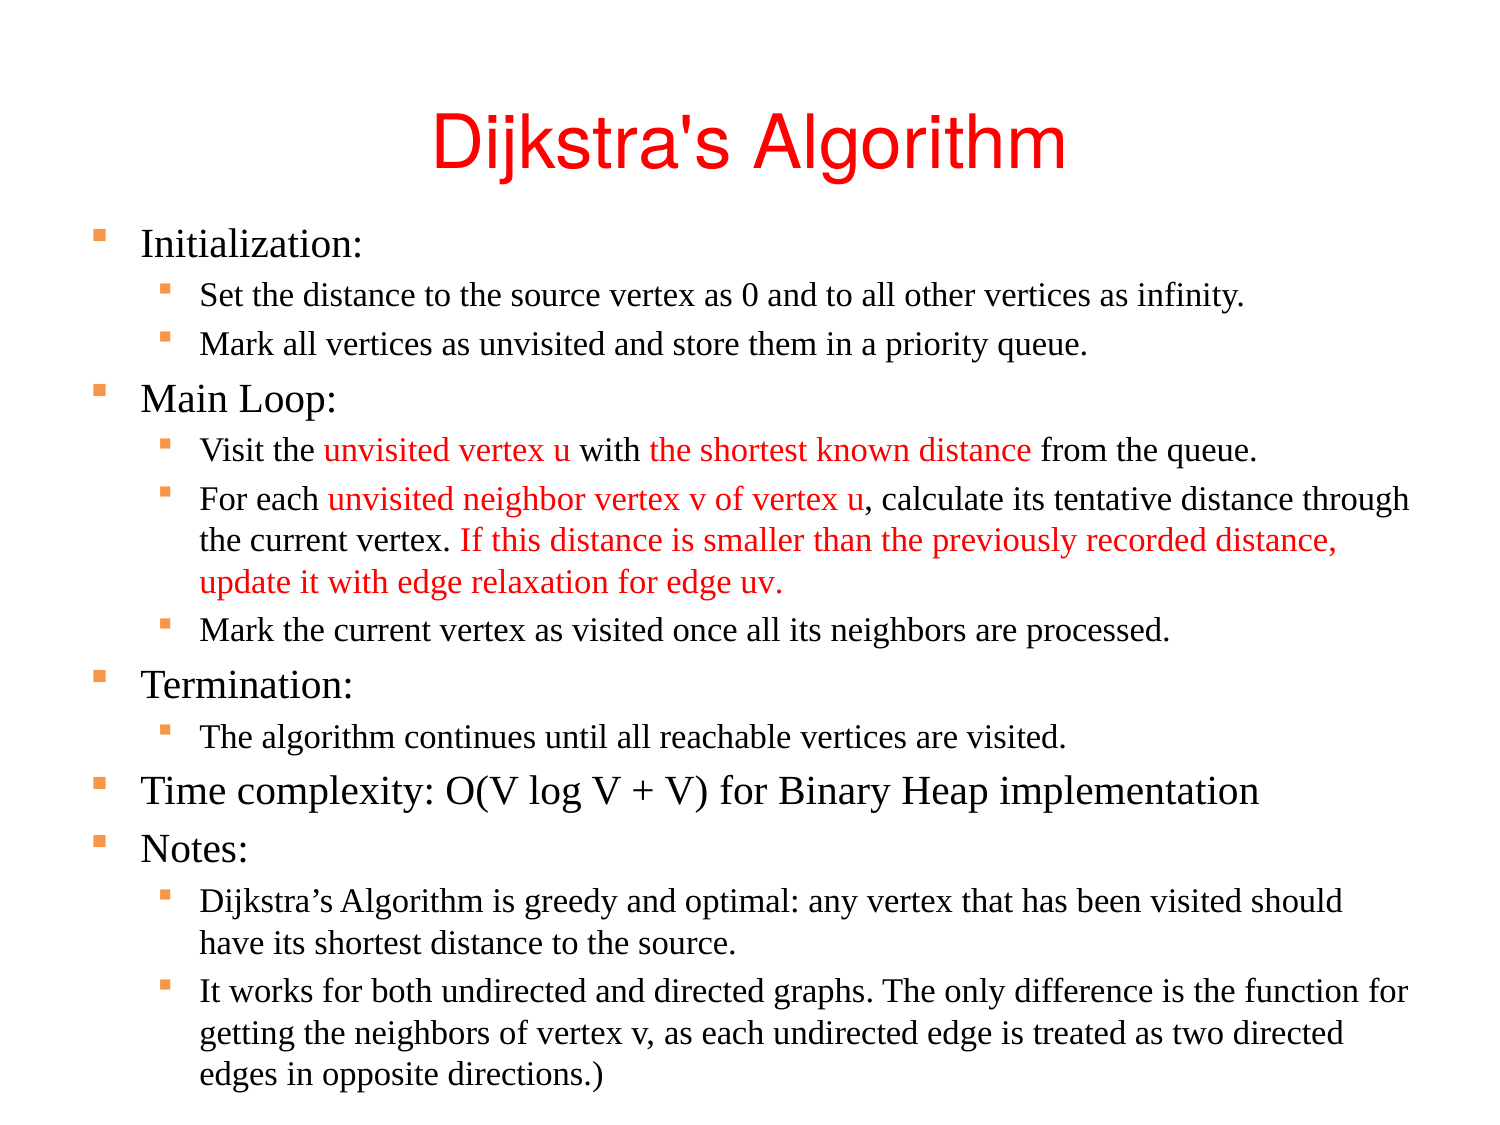

# Dijkstra's Algorithm
Initialization:
Set the distance to the source vertex as 0 and to all other vertices as infinity.
Mark all vertices as unvisited and store them in a priority queue.
Main Loop:
Visit the unvisited vertex u with the shortest known distance from the queue.
For each unvisited neighbor vertex v of vertex u, calculate its tentative distance through the current vertex. If this distance is smaller than the previously recorded distance, update it with edge relaxation for edge uv.
Mark the current vertex as visited once all its neighbors are processed.
Termination:
The algorithm continues until all reachable vertices are visited.
Time complexity: O(V log V + V) for Binary Heap implementation
Notes:
Dijkstra’s Algorithm is greedy and optimal: any vertex that has been visited should have its shortest distance to the source.
It works for both undirected and directed graphs. The only difference is the function for getting the neighbors of vertex v, as each undirected edge is treated as two directed edges in opposite directions.)